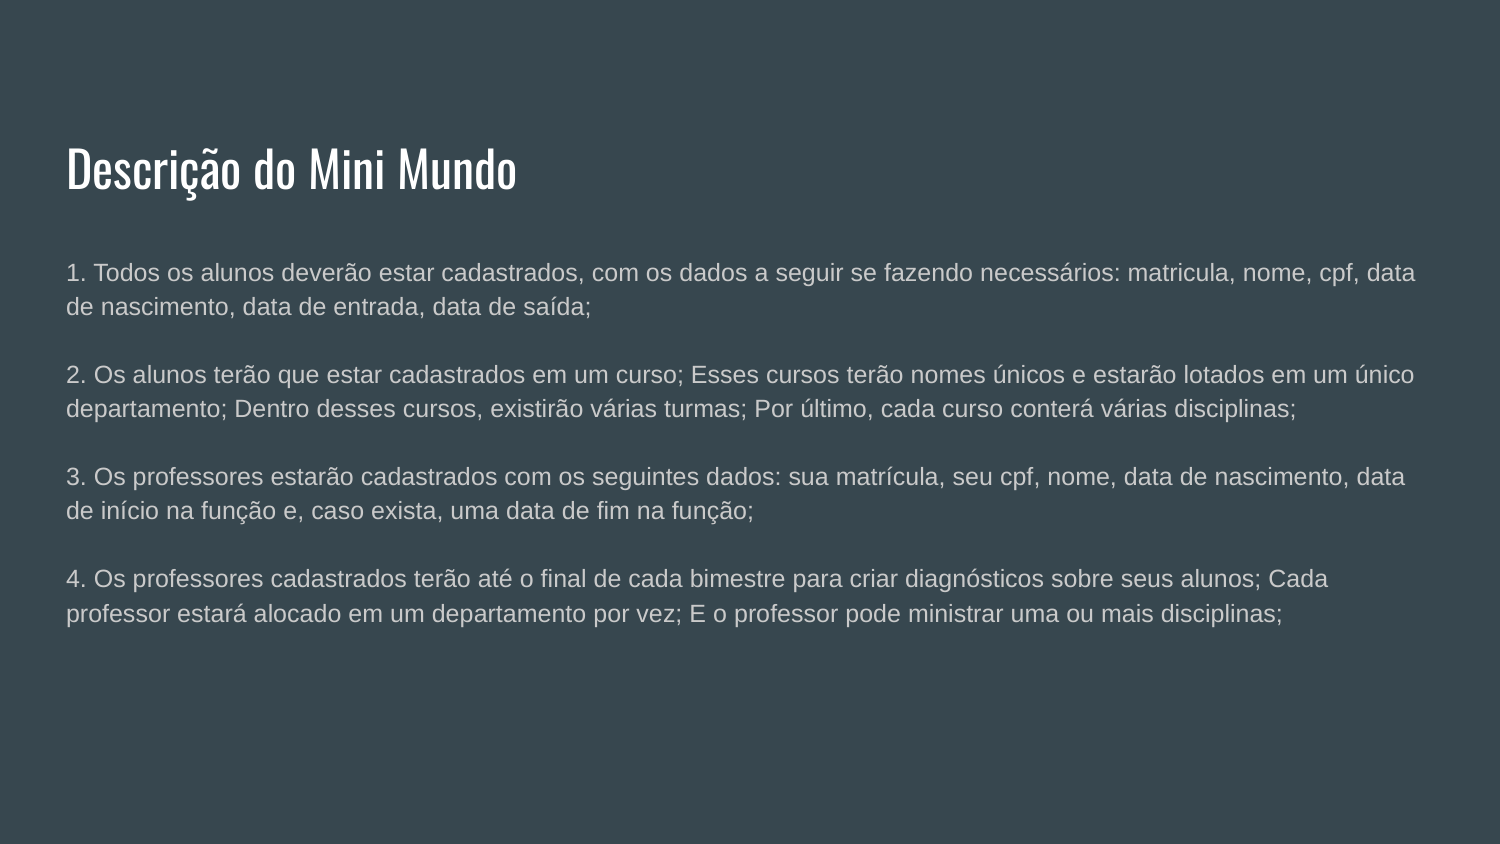

# Descrição do Mini Mundo
1. Todos os alunos deverão estar cadastrados, com os dados a seguir se fazendo necessários: matricula, nome, cpf, data de nascimento, data de entrada, data de saída;
2. Os alunos terão que estar cadastrados em um curso; Esses cursos terão nomes únicos e estarão lotados em um único departamento; Dentro desses cursos, existirão várias turmas; Por último, cada curso conterá várias disciplinas;
3. Os professores estarão cadastrados com os seguintes dados: sua matrícula, seu cpf, nome, data de nascimento, data de início na função e, caso exista, uma data de fim na função;
4. Os professores cadastrados terão até o final de cada bimestre para criar diagnósticos sobre seus alunos; Cada professor estará alocado em um departamento por vez; E o professor pode ministrar uma ou mais disciplinas;